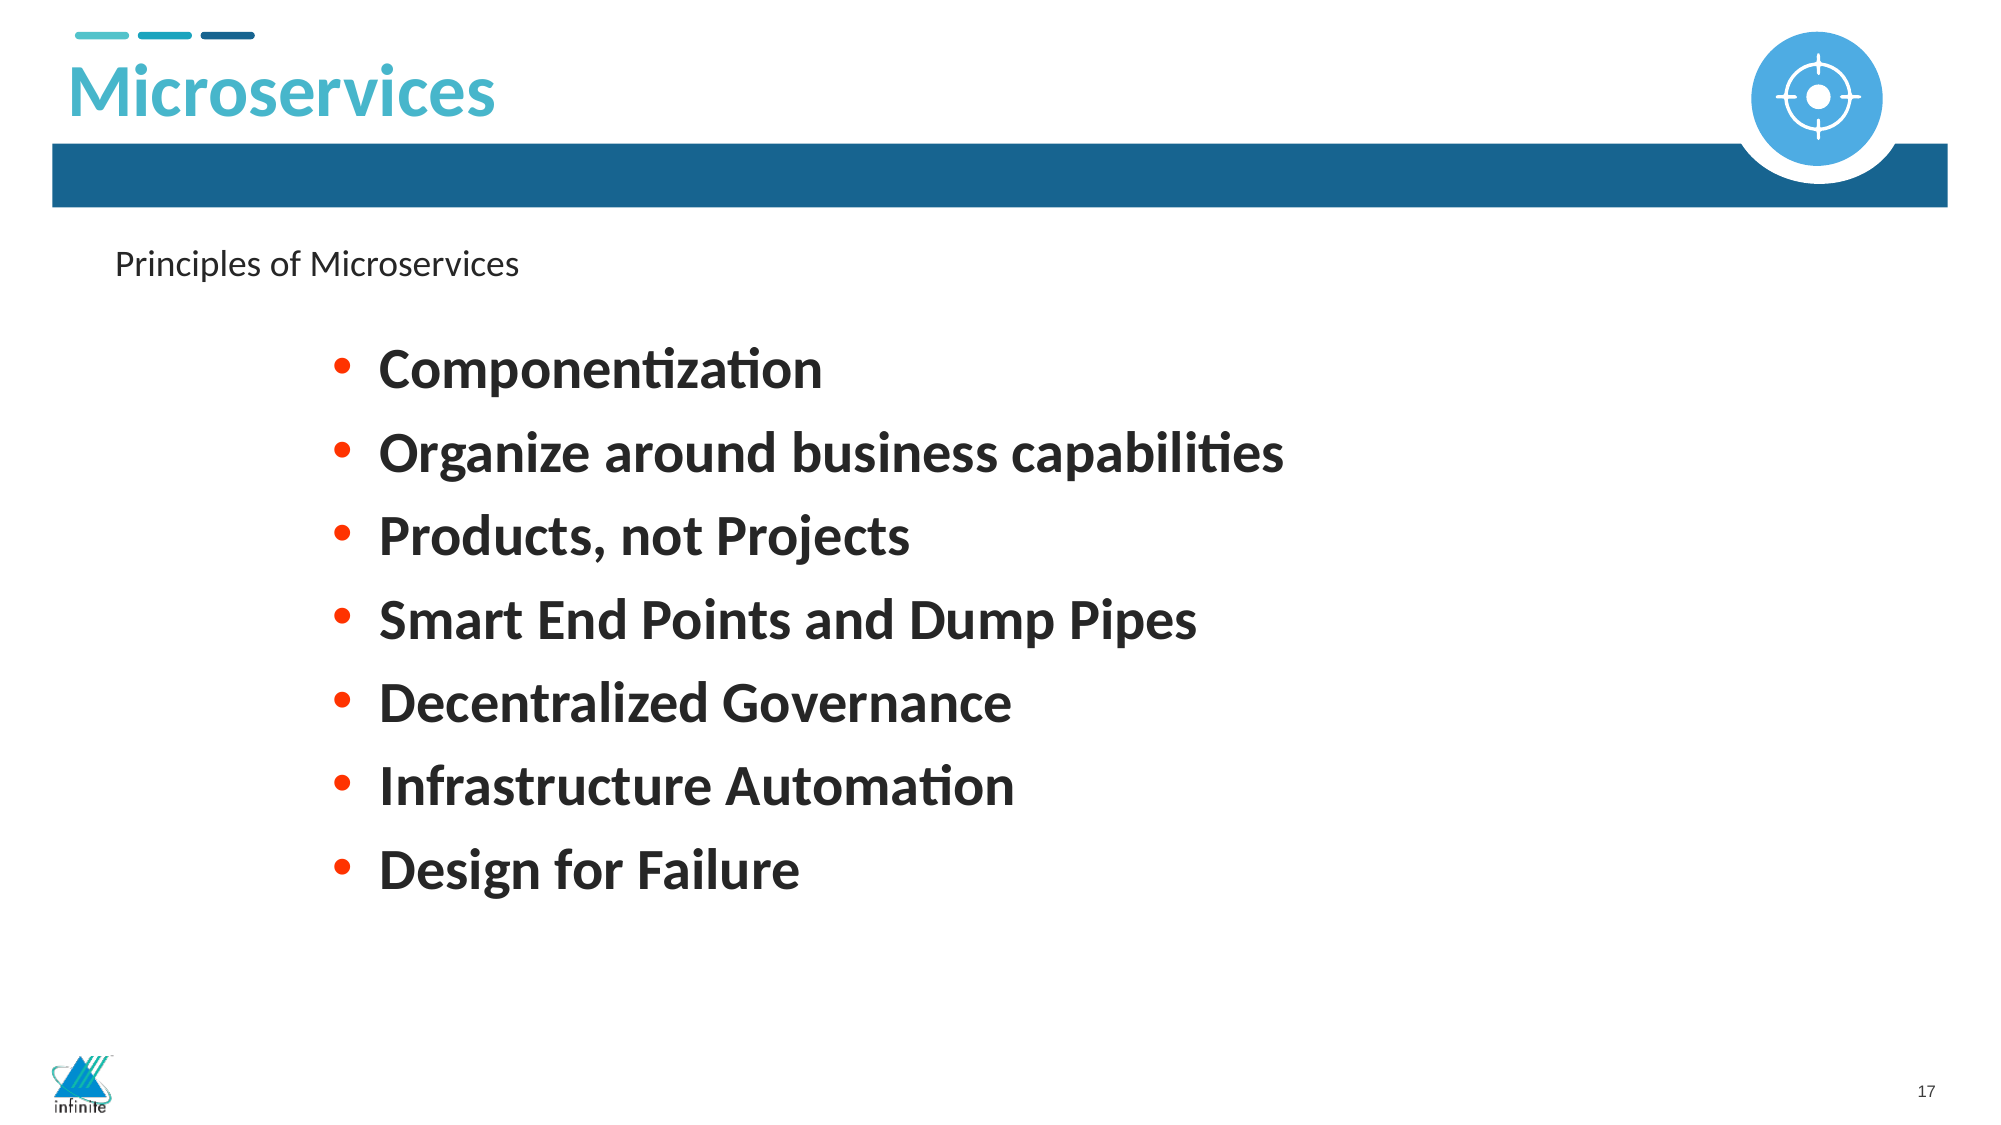

Microservices

Principles of Microservices
Componentization

Organize around business capabilities

Products, not Projects

Smart End Points and Dump Pipes

Decentralized Governance

Infrastructure Automation

Design for Failure
MVP Phase